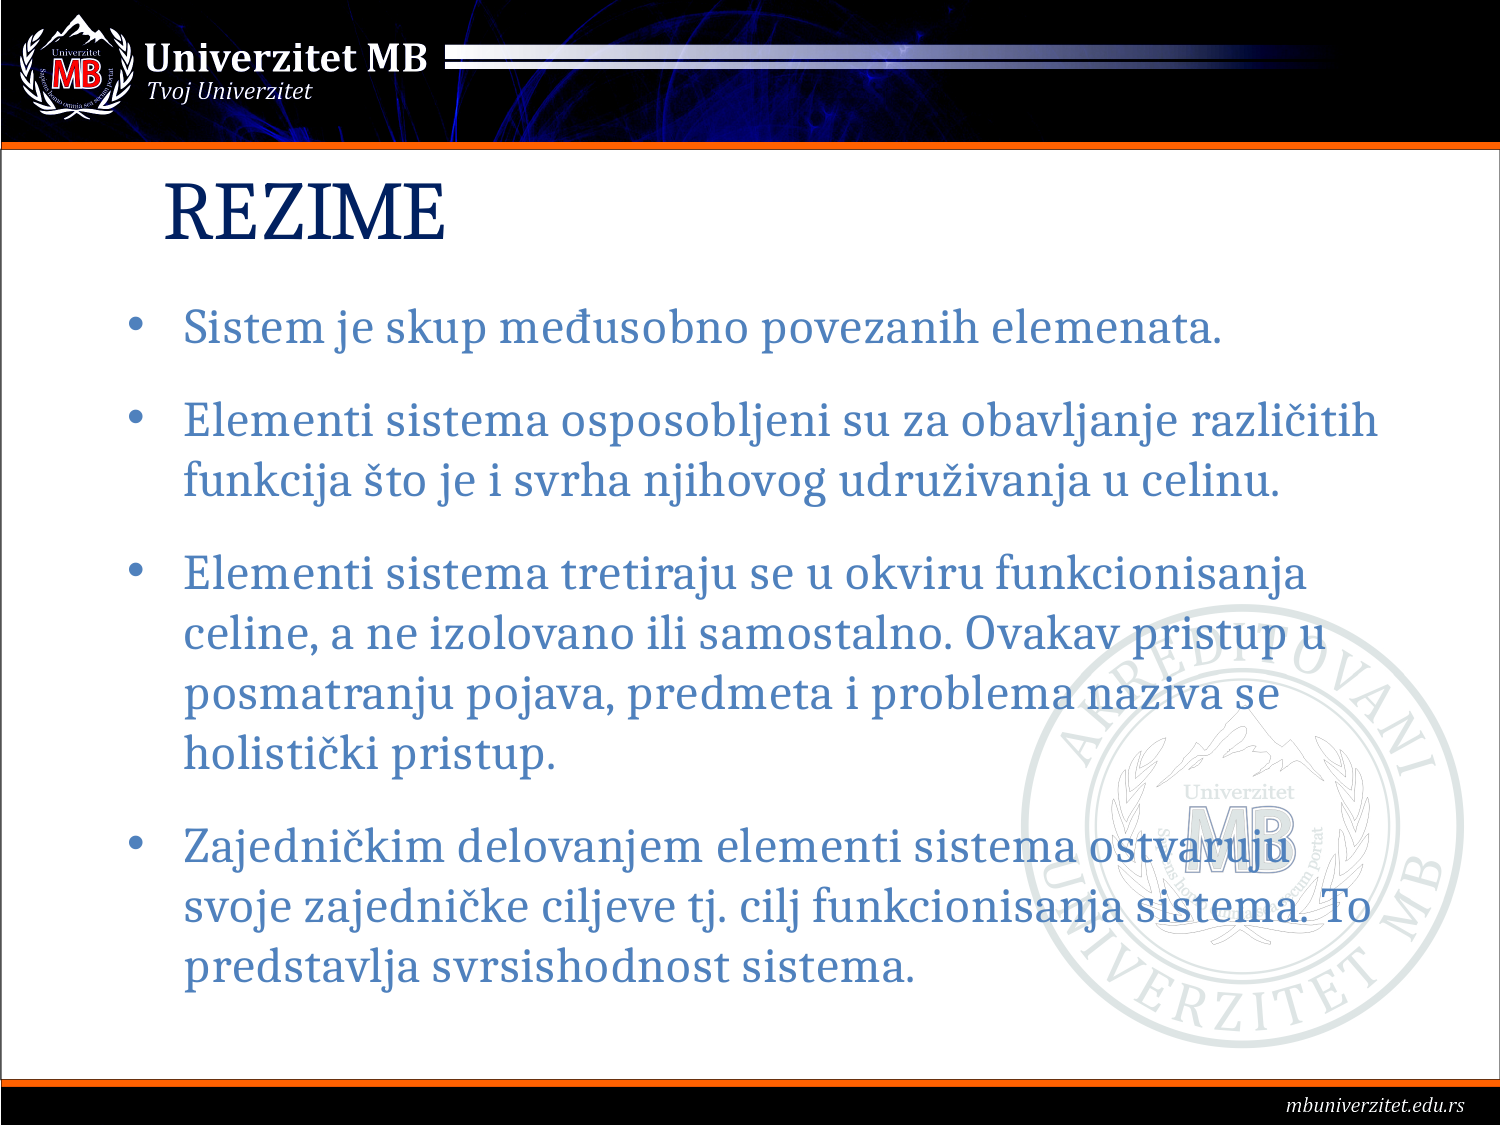

REZIME
Sistem je skup međusobno povezanih elemenata.
Elementi sistema osposobljeni su za obavljanje različitih funkcija što je i svrha njihovog udruživanja u celinu.
Elementi sistema tretiraju se u okviru funkcionisanja celine, a ne izolovano ili samostalno. Ovakav pristup u posmatranju pojava, predmeta i problema naziva se holistički pristup.
Zajedničkim delovanjem elementi sistema ostvaruju svoje zajedničke ciljeve tj. cilj funkcionisanja sistema. To predstavlja svrsishodnost sistema.